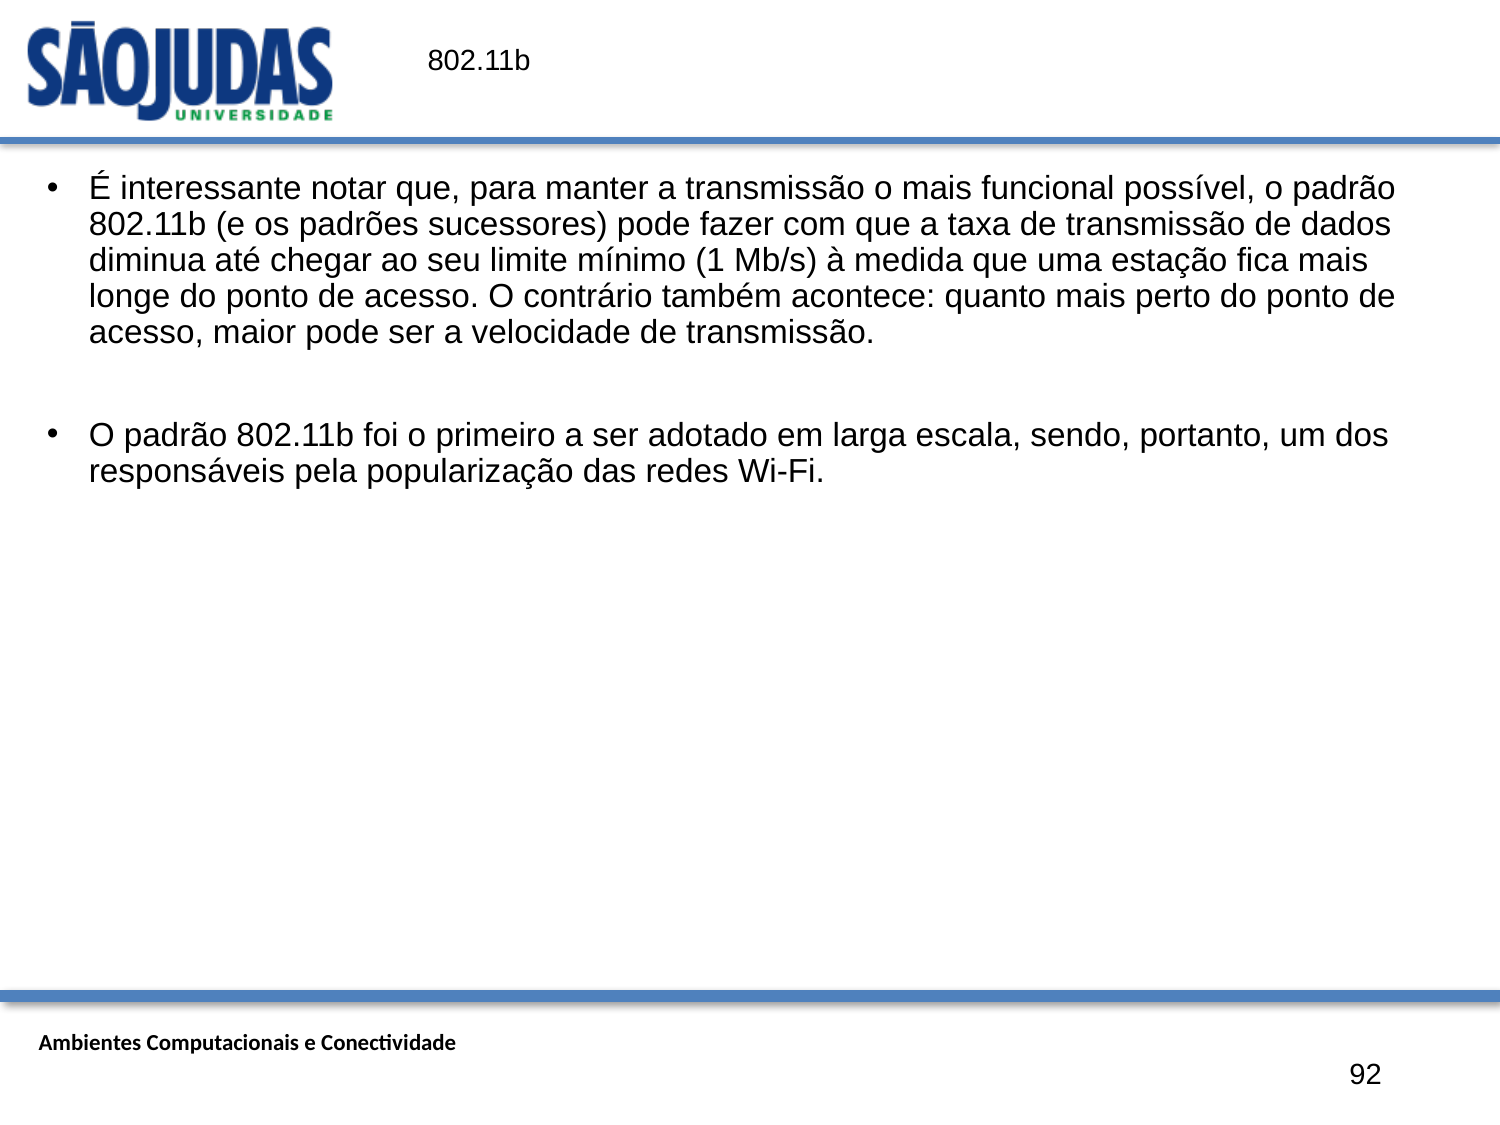

# 802.11b
É interessante notar que, para manter a transmissão o mais funcional possível, o padrão 802.11b (e os padrões sucessores) pode fazer com que a taxa de transmissão de dados diminua até chegar ao seu limite mínimo (1 Mb/s) à medida que uma estação fica mais longe do ponto de acesso. O contrário também acontece: quanto mais perto do ponto de acesso, maior pode ser a velocidade de transmissão.

O padrão 802.11b foi o primeiro a ser adotado em larga escala, sendo, portanto, um dos responsáveis pela popularização das redes Wi-Fi.
92